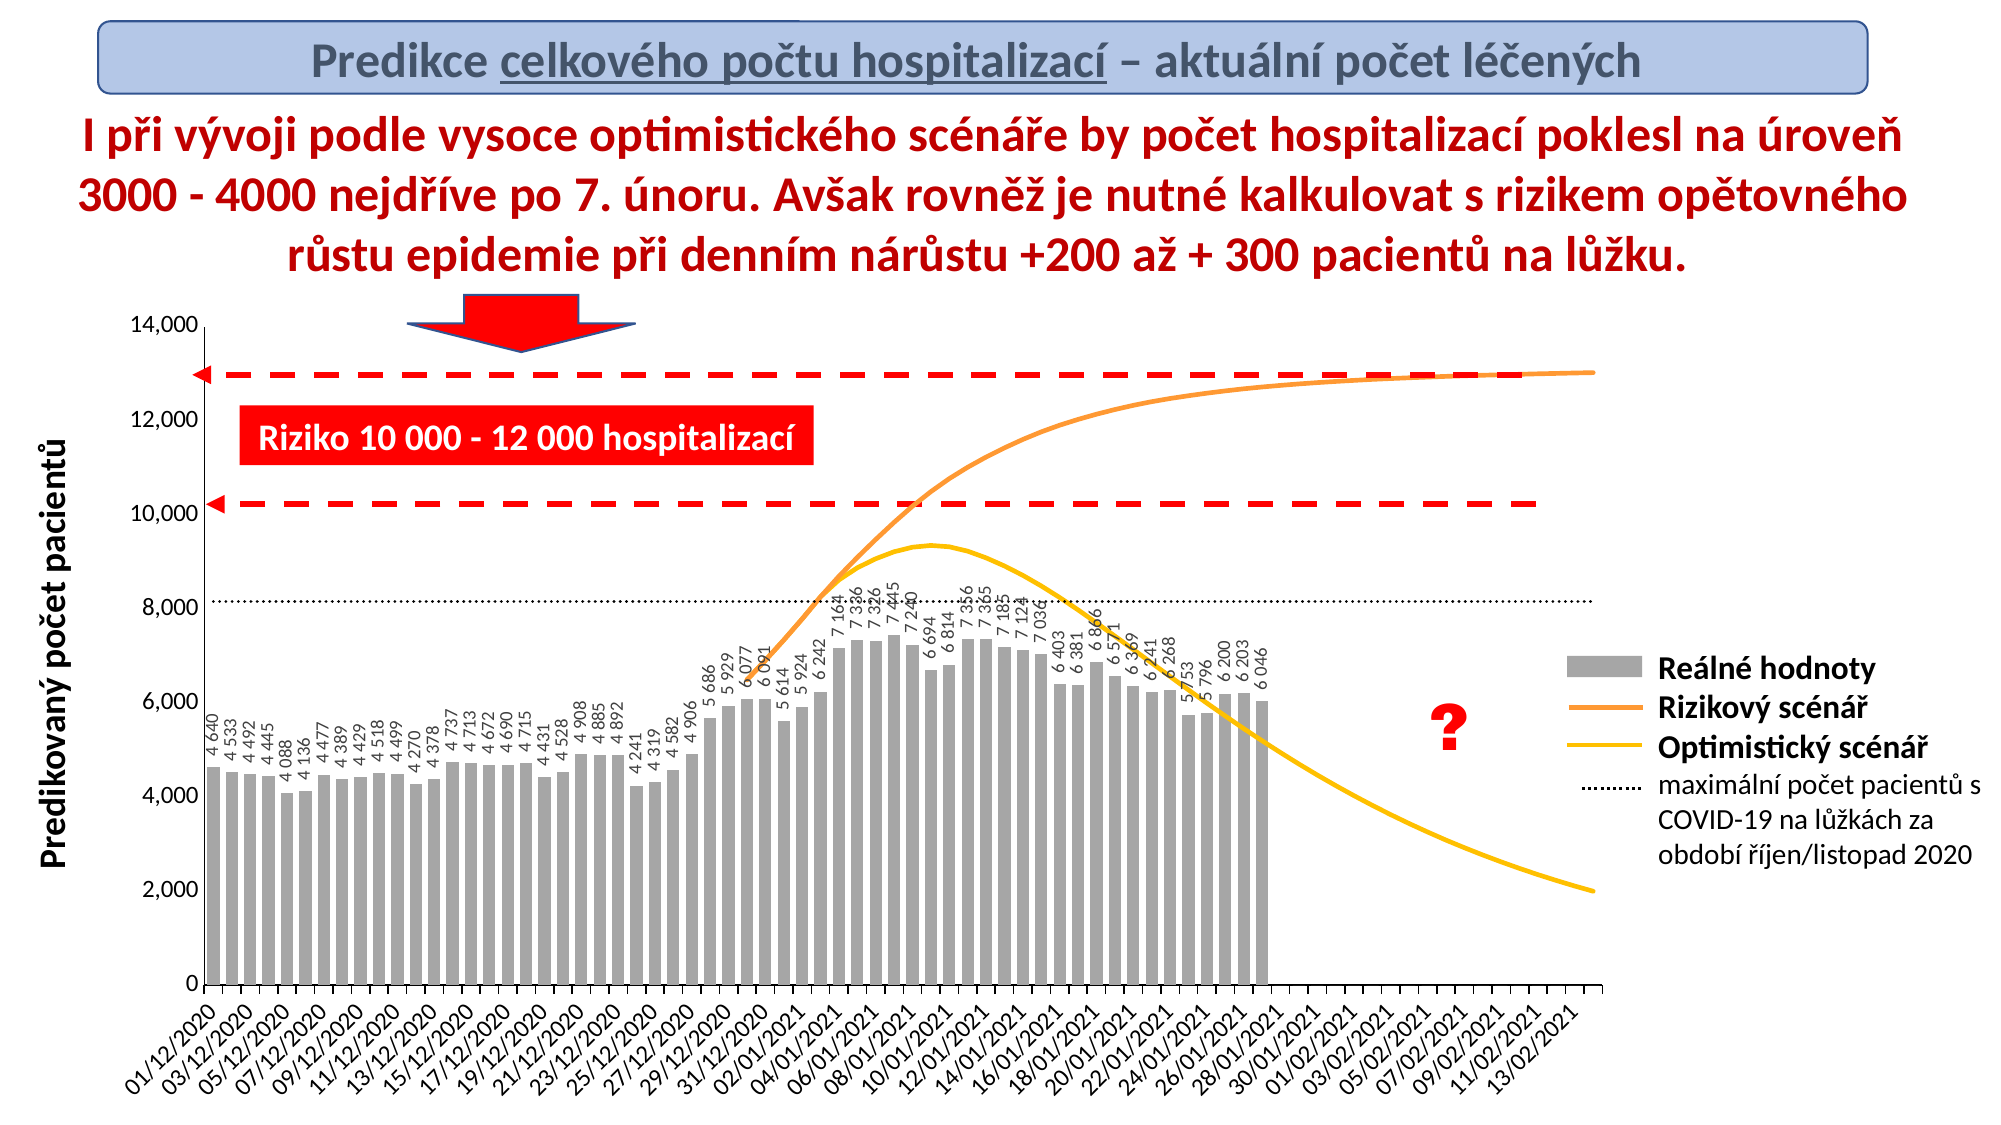

Predikce celkového počtu hospitalizací – aktuální počet léčených
I při vývoji podle vysoce optimistického scénáře by počet hospitalizací poklesl na úroveň 3000 - 4000 nejdříve po 7. únoru. Avšak rovněž je nutné kalkulovat s rizikem opětovného růstu epidemie při denním nárůstu +200 až + 300 pacientů na lůžku.

### Chart

| Category | reálná hodnota | Predikce hospitalizace celkem kumulativně počty | Predikce hospitalizace celkem kumulativně počty | Predikce hospitalizace celkem kumulativně počty |
|---|---|---|---|---|
| 44166 | 4640.0 | None | None | 8164.0 |
| 44167 | 4533.0 | None | None | 8164.0 |
| 44168 | 4492.0 | None | None | 8164.0 |
| 44169 | 4445.0 | None | None | 8164.0 |
| 44170 | 4088.0 | None | None | 8164.0 |
| 44171 | 4136.0 | None | None | 8164.0 |
| 44172 | 4477.0 | None | None | 8164.0 |
| 44173 | 4389.0 | None | None | 8164.0 |
| 44174 | 4429.0 | None | None | 8164.0 |
| 44175 | 4518.0 | None | None | 8164.0 |
| 44176 | 4499.0 | None | None | 8164.0 |
| 44177 | 4270.0 | None | None | 8164.0 |
| 44178 | 4378.0 | None | None | 8164.0 |
| 44179 | 4737.0 | None | None | 8164.0 |
| 44180 | 4713.0 | None | None | 8164.0 |
| 44181 | 4672.0 | None | None | 8164.0 |
| 44182 | 4690.0 | None | None | 8164.0 |
| 44183 | 4715.0 | None | None | 8164.0 |
| 44184 | 4431.0 | None | None | 8164.0 |
| 44185 | 4528.0 | None | None | 8164.0 |
| 44186 | 4908.0 | None | None | 8164.0 |
| 44187 | 4885.0 | None | None | 8164.0 |
| 44188 | 4892.0 | None | None | 8164.0 |
| 44189 | 4241.0 | None | None | 8164.0 |
| 44190 | 4319.0 | None | None | 8164.0 |
| 44191 | 4582.0 | None | None | 8164.0 |
| 44192 | 4906.0 | None | None | 8164.0 |
| 44193 | 5686.0 | None | None | 8164.0 |
| 44194 | 5929.0 | None | None | 8164.0 |
| 44195 | 6077.0 | 6491.146158409887 | 6491.146158409887 | 8164.0 |
| 44196 | 6091.0 | 6905.611439802864 | 6905.611439802864 | 8164.0 |
| 44197 | 5614.0 | 7337.027510099268 | 7337.027510099268 | 8164.0 |
| 44198 | 5924.0 | 7785.5892459664 | 7785.5892459664 | 8164.0 |
| 44199 | 6242.0 | 8257.601364468315 | 8257.601364468315 | 8164.0 |
| 44200 | 7164.0 | 8616.110174392968 | 8693.77770796473 | 8164.0 |
| 44201 | 7336.0 | 8874.281000659197 | 9095.245637962595 | 8164.0 |
| 44202 | 7326.0 | 9065.584347779177 | 9474.137347644642 | 8164.0 |
| 44203 | 7445.0 | 9214.636387346858 | 9840.010164919551 | 8164.0 |
| 44204 | 7240.0 | 9311.952007950296 | 10182.125733305851 | 8164.0 |
| 44205 | 6694.0 | 9348.617305672871 | 10492.942216677326 | 8164.0 |
| 44206 | 6814.0 | 9320.448720690041 | 10769.574819702673 | 8164.0 |
| 44207 | 7356.0 | 9226.781427716505 | 11011.213510151425 | 8164.0 |
| 44208 | 7365.0 | 9085.86320283662 | 11227.071258941813 | 8164.0 |
| 44209 | 7185.0 | 8911.595705571519 | 11423.360006208313 | 8164.0 |
| 44210 | 7124.0 | 8712.038429755024 | 11603.203458215541 | 8164.0 |
| 44211 | 7036.0 | 8488.035233378685 | 11763.781839120535 | 8164.0 |
| 44212 | 6403.0 | 8242.231174941631 | 11904.845840274713 | 8164.0 |
| 44213 | 6381.0 | 7978.977005234232 | 12028.873973335689 | 8164.0 |
| 44214 | 6866.0 | 7703.610195790577 | 12138.948395041081 | 8164.0 |
| 44215 | 6571.0 | 7422.1553655236485 | 12238.088236467613 | 8164.0 |
| 44216 | 6369.0 | 7137.403195115619 | 12326.636889143307 | 8164.0 |
| 44217 | 6241.0 | 6850.629474679542 | 12404.426874382845 | 8164.0 |
| 44218 | 6268.0 | 6563.438063092828 | 12472.218633993212 | 8164.0 |
| 44219 | 5753.0 | 6277.918638354651 | 12531.752746235805 | 8164.0 |
| 44220 | 5796.0 | 5996.822398063929 | 12585.351263554738 | 8164.0 |
| 44221 | 6200.0 | 5722.22437298216 | 12634.148720436819 | 8164.0 |
| 44222 | 6203.0 | 5455.061030181728 | 12678.098989945627 | 8164.0 |
| 44223 | 6046.0 | 5195.788555151577 | 12717.230179743538 | 8164.0 |
| 44224 | 0.0 | 4944.351972476478 | 12751.65345669887 | 8164.0 |
| 44225 | 0.0 | 4701.388429115135 | 12782.442987403057 | 8164.0 |
| 44226 | 0.0 | 4467.3542780355965 | 12810.29159702983 | 8164.0 |
| 44227 | 0.0 | 4242.521043167271 | 12835.524113474632 | 8164.0 |
| 44228 | 0.0 | 4027.0716162163235 | 12858.556853255453 | 8164.0 |
| 44229 | 0.0 | 3820.5449002185187 | 12879.026111777805 | 8164.0 |
| 44230 | 0.0 | 3622.780330504429 | 12897.164404052848 | 8164.0 |
| 44231 | 0.0 | 3434.186709878667 | 12913.762316328875 | 8164.0 |
| 44232 | 0.0 | 3254.3641569289302 | 12928.885650155928 | 8164.0 |
| 44233 | 0.0 | 3083.4023428785276 | 12942.9304541708 | 8164.0 |
| 44234 | 0.0 | 2920.750841351157 | 12955.747944924378 | 8164.0 |
| 44235 | 0.0 | 2765.9615011107926 | 12967.231102054535 | 8164.0 |
| 44236 | 0.0 | 2619.104057882817 | 12977.799734385444 | 8164.0 |
| 44237 | 0.0 | 2480.0688654664145 | 12987.722284662334 | 8164.0 |
| 44238 | 0.0 | 2348.520424762414 | 12997.14839747988 | 8164.0 |
| 44239 | 0.0 | 2224.0869655044107 | 13006.057789863691 | 8164.0 |
| 44240 | 0.0 | 2106.456836631402 | 13014.440105681379 | 8164.0 |
| 44241 | 0.0 | 1995.3511983836156 | 13022.410101152684 | 8164.0 |
Riziko 10 000 - 12 000 hospitalizací
Predikovaný počet pacientů
Reálné hodnoty
Rizikový scénář
Optimistický scénář
maximální počet pacientů s COVID-19 na lůžkách za období říjen/listopad 2020

?